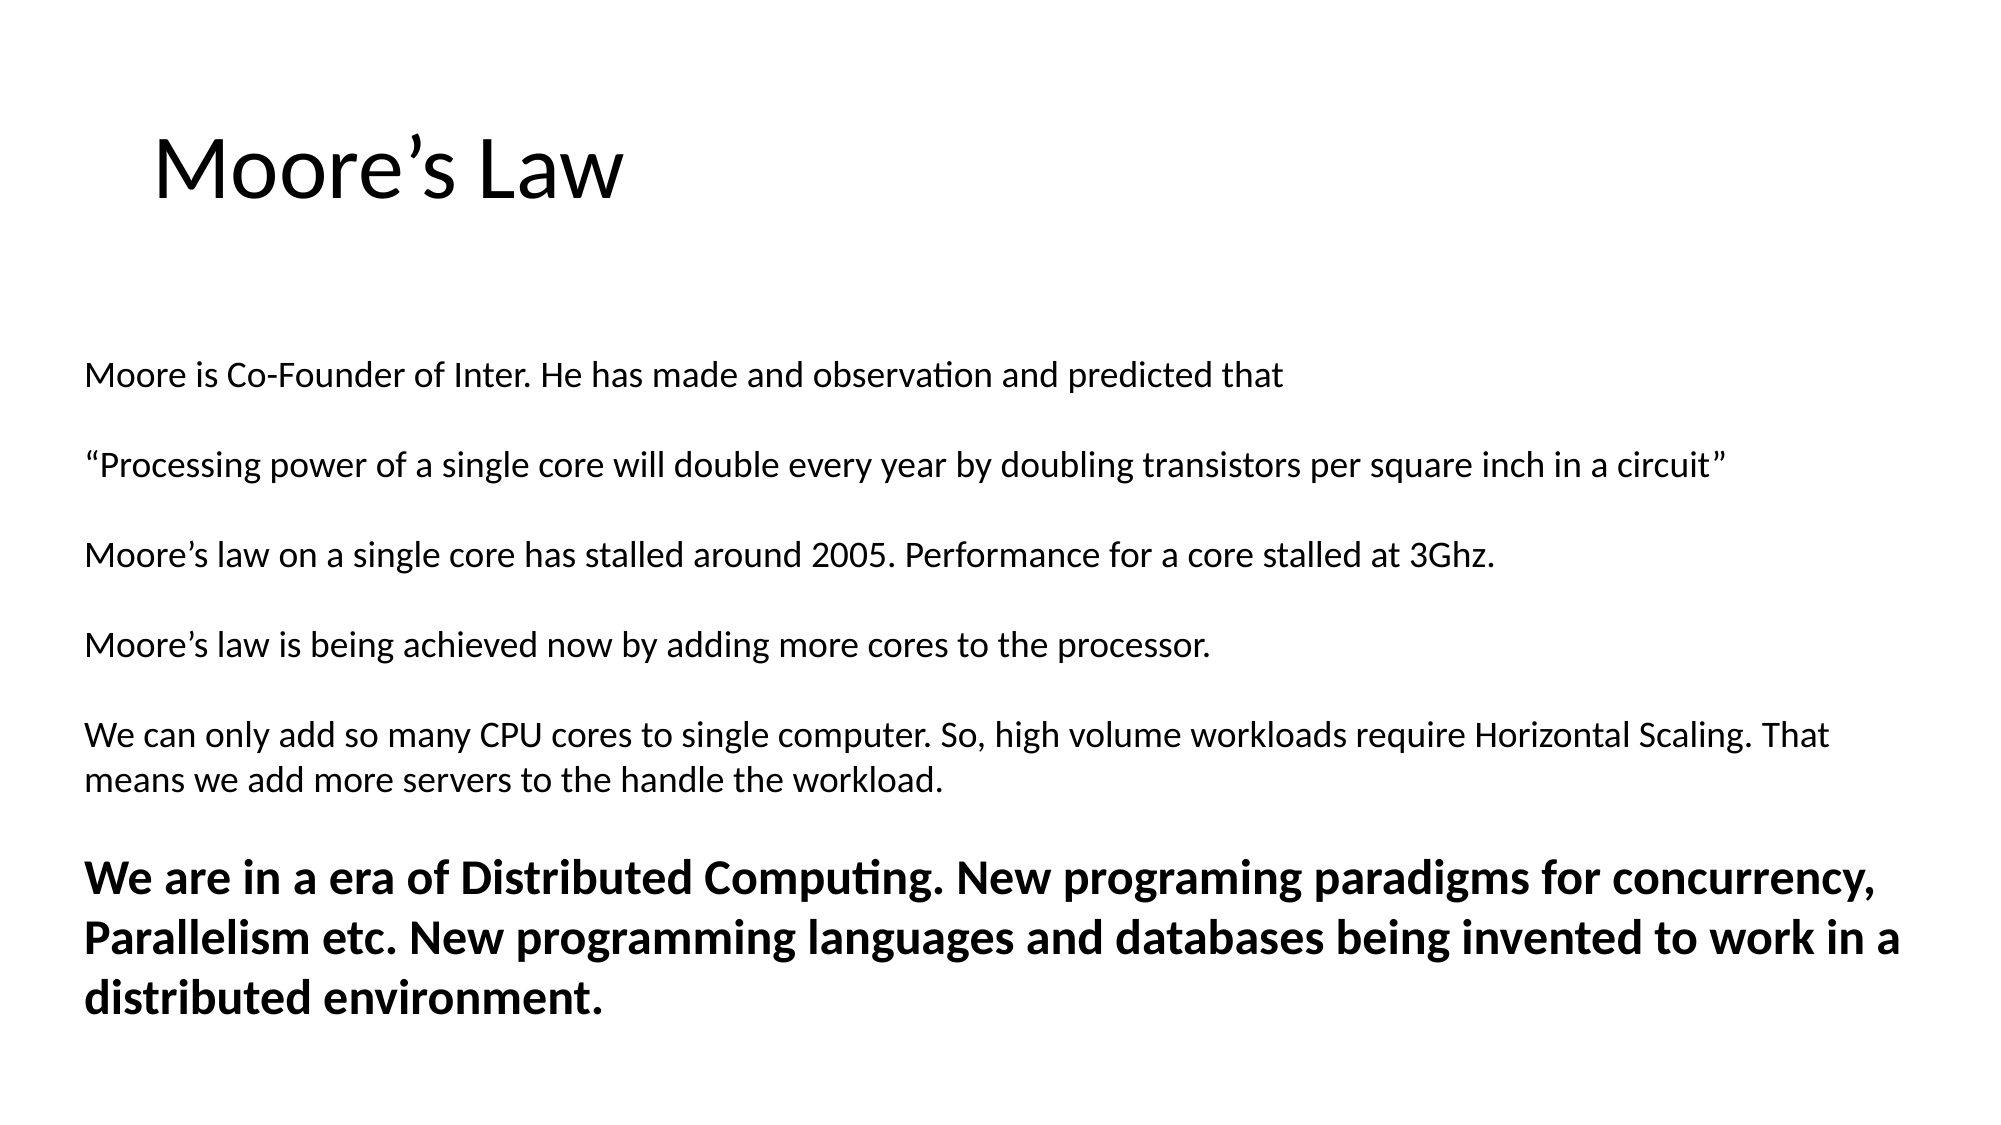

# Moore’s Law

Moore is Co-Founder of Inter. He has made and observation and predicted that

“Processing power of a single core will double every year by doubling transistors per square inch in a circuit”

Moore’s law on a single core has stalled around 2005. Performance for a core stalled at 3Ghz.

Moore’s law is being achieved now by adding more cores to the processor.

We can only add so many CPU cores to single computer. So, high volume workloads require Horizontal Scaling. That means we add more servers to the handle the workload.

We are in a era of Distributed Computing. New programing paradigms for concurrency, Parallelism etc. New programming languages and databases being invented to work in a distributed environment.